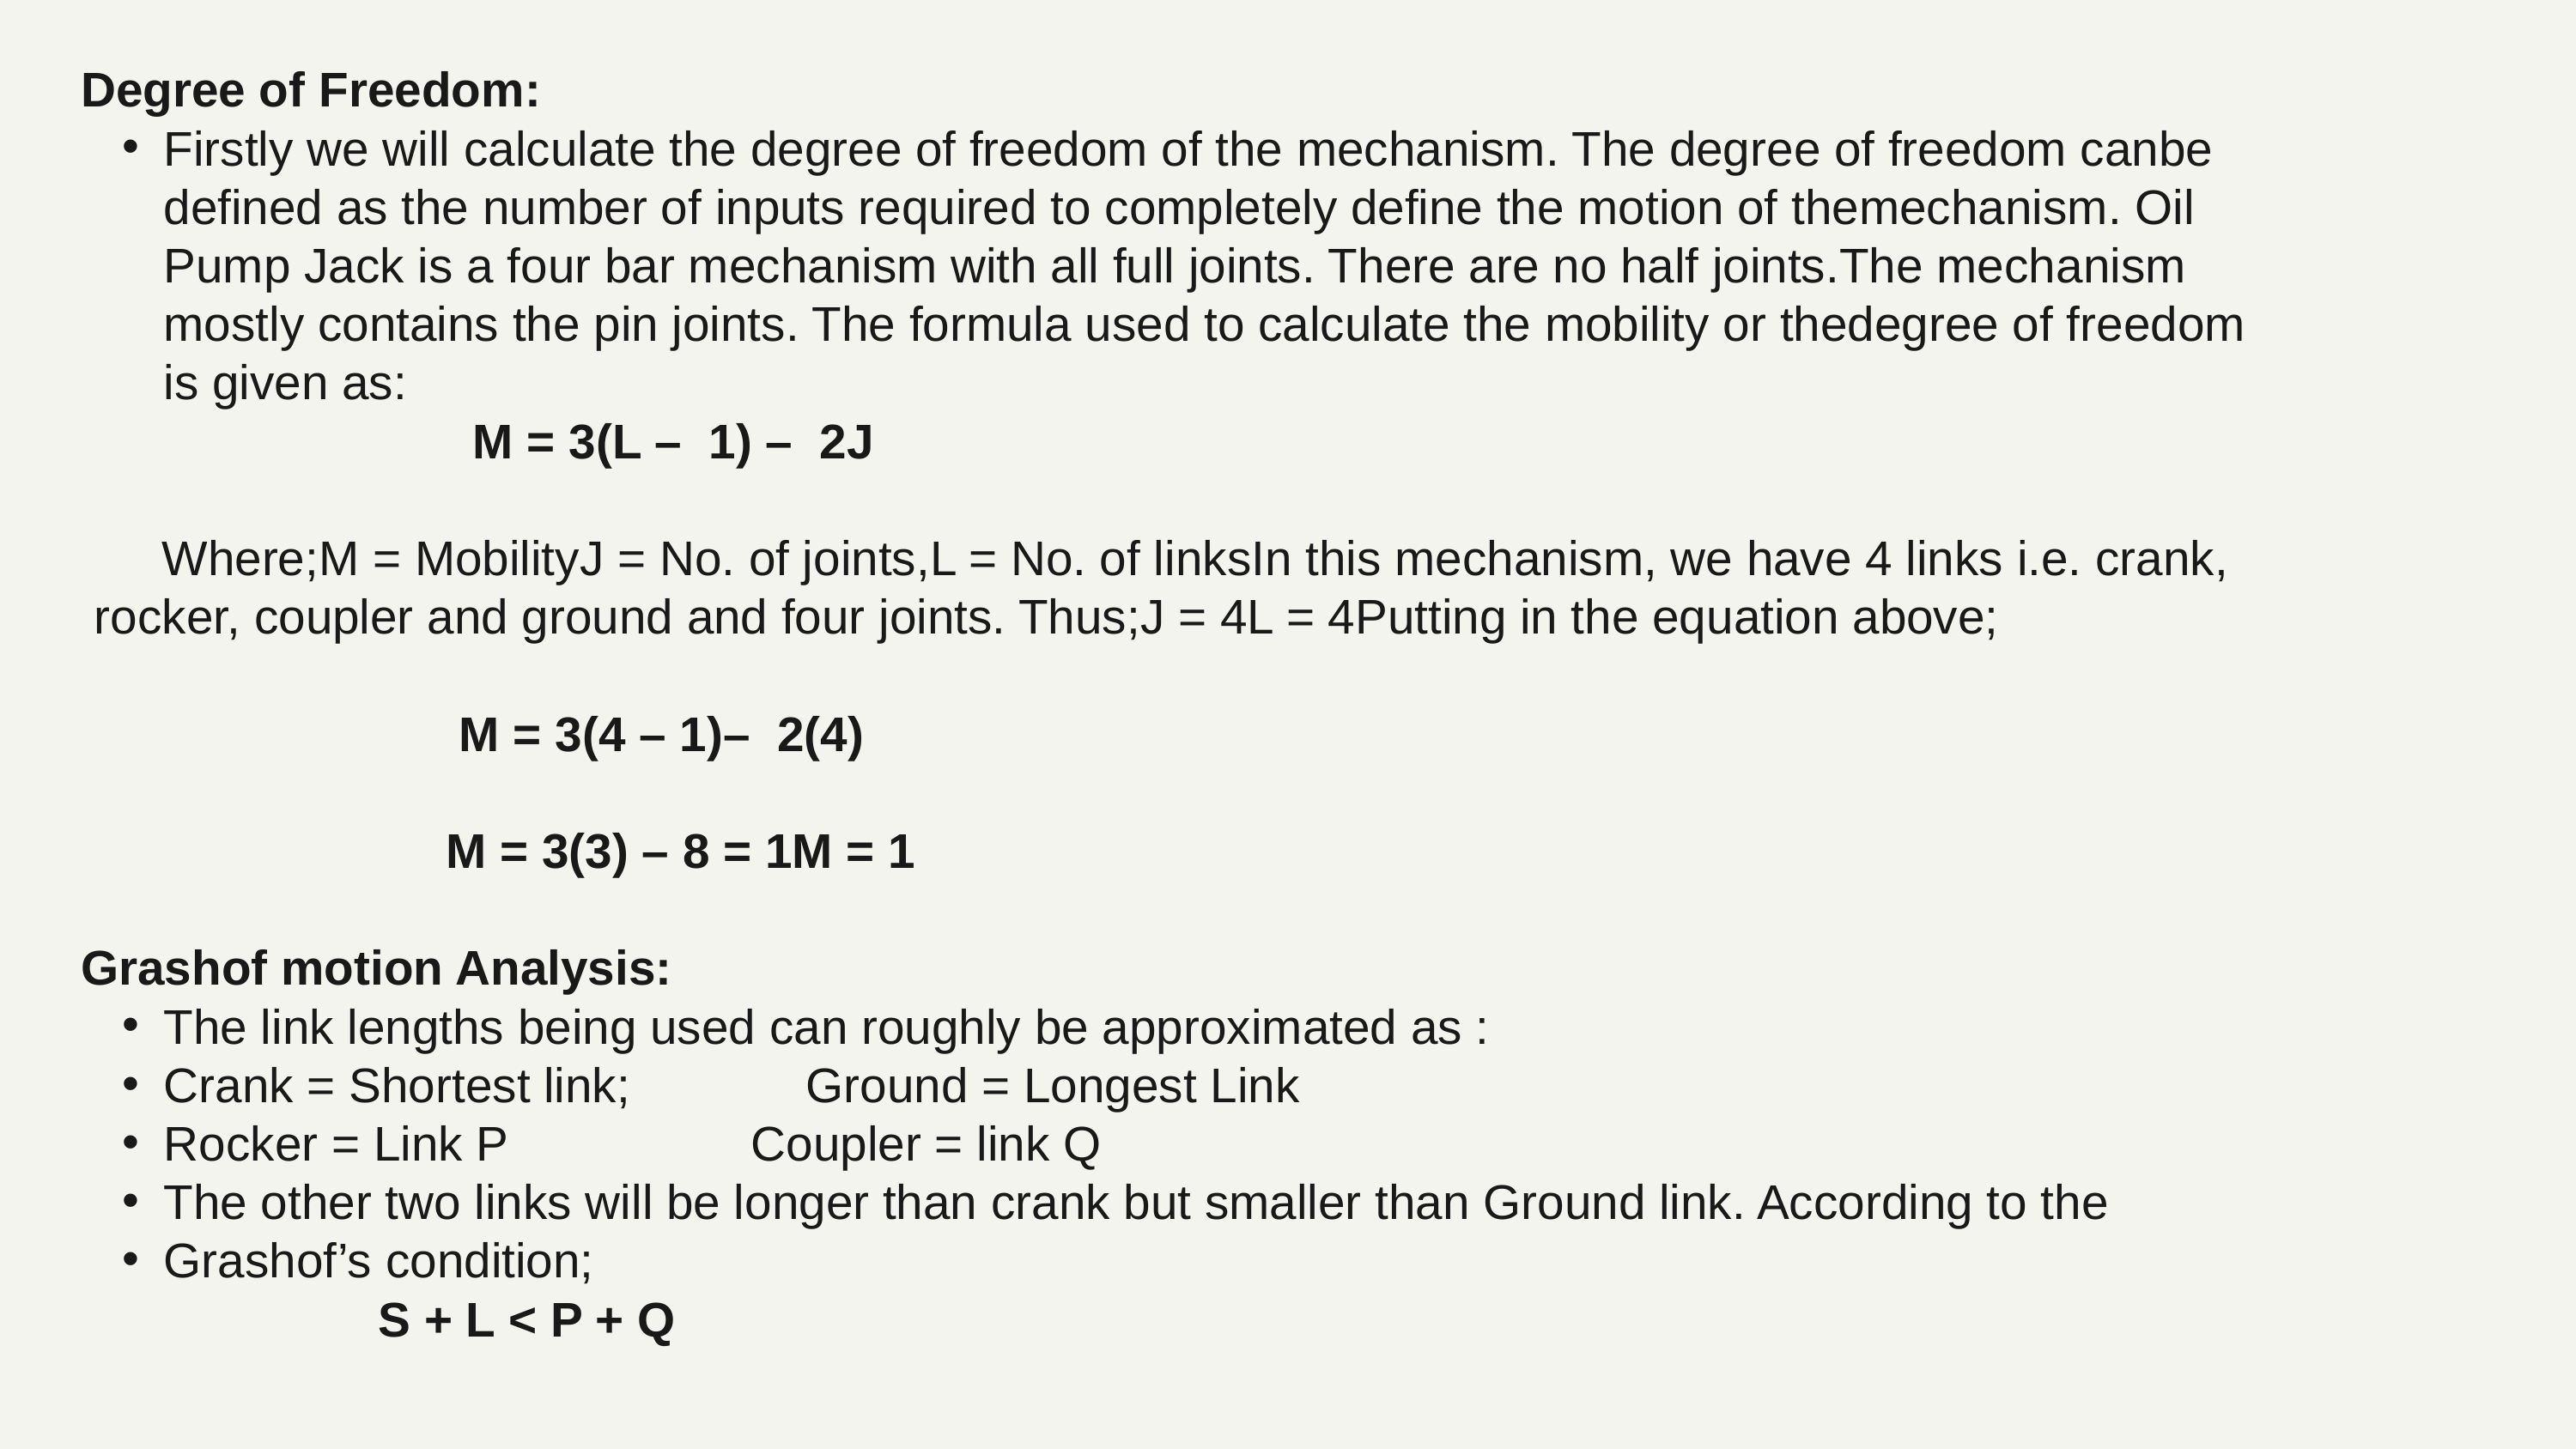

Degree of Freedom:
Firstly we will calculate the degree of freedom of the mechanism. The degree of freedom canbe defined as the number of inputs required to completely define the motion of themechanism. Oil Pump Jack is a four bar mechanism with all full joints. There are no half joints.The mechanism mostly contains the pin joints. The formula used to calculate the mobility or thedegree of freedom is given as:
                             M = 3(L –  1) –  2J

      Where;M = MobilityJ = No. of joints,L = No. of linksIn this mechanism, we have 4 links i.e. crank,    rocker, coupler and ground and four joints. Thus;J = 4L = 4Putting in the equation above;

                            M = 3(4 – 1)–  2(4)

                           M = 3(3) – 8 = 1M = 1

Grashof motion Analysis:
The link lengths being used can roughly be approximated as :
Crank = Shortest link;             Ground = Longest Link
Rocker = Link P                  Coupler = link Q
The other two links will be longer than crank but smaller than Ground link. According to the
Grashof’s condition;
                      S + L < P + Q